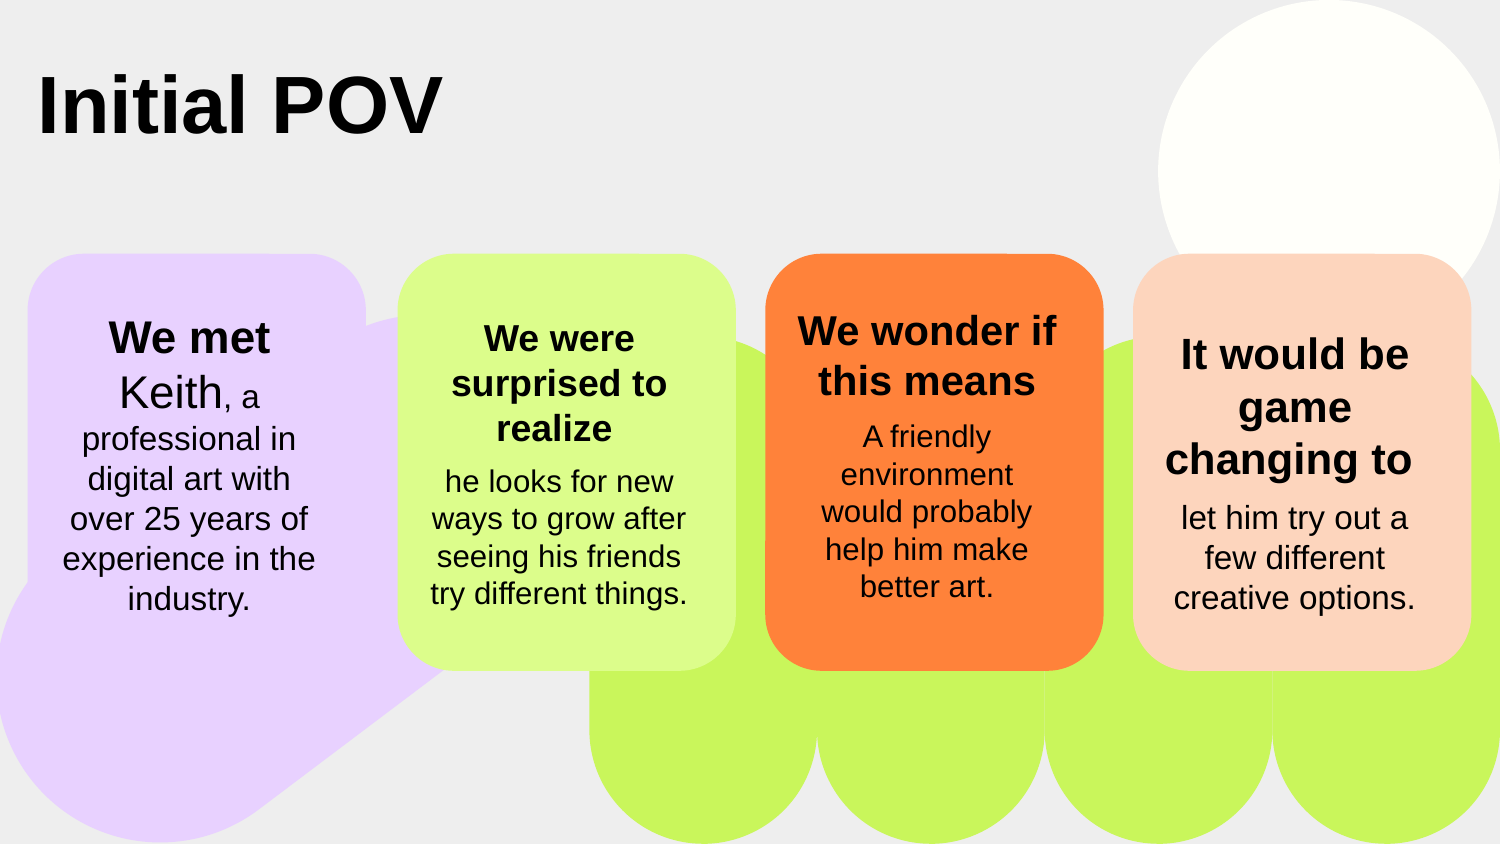

# Initial POV
We met Keith, a professional in digital art with over 25 years of experience in the industry.

We were surprised to realize
he looks for new ways to grow after seeing his friends try different things.

We wonder if this means
A friendly environment would probably help him make better art.

It would be game changing to
let him try out a few different creative options.